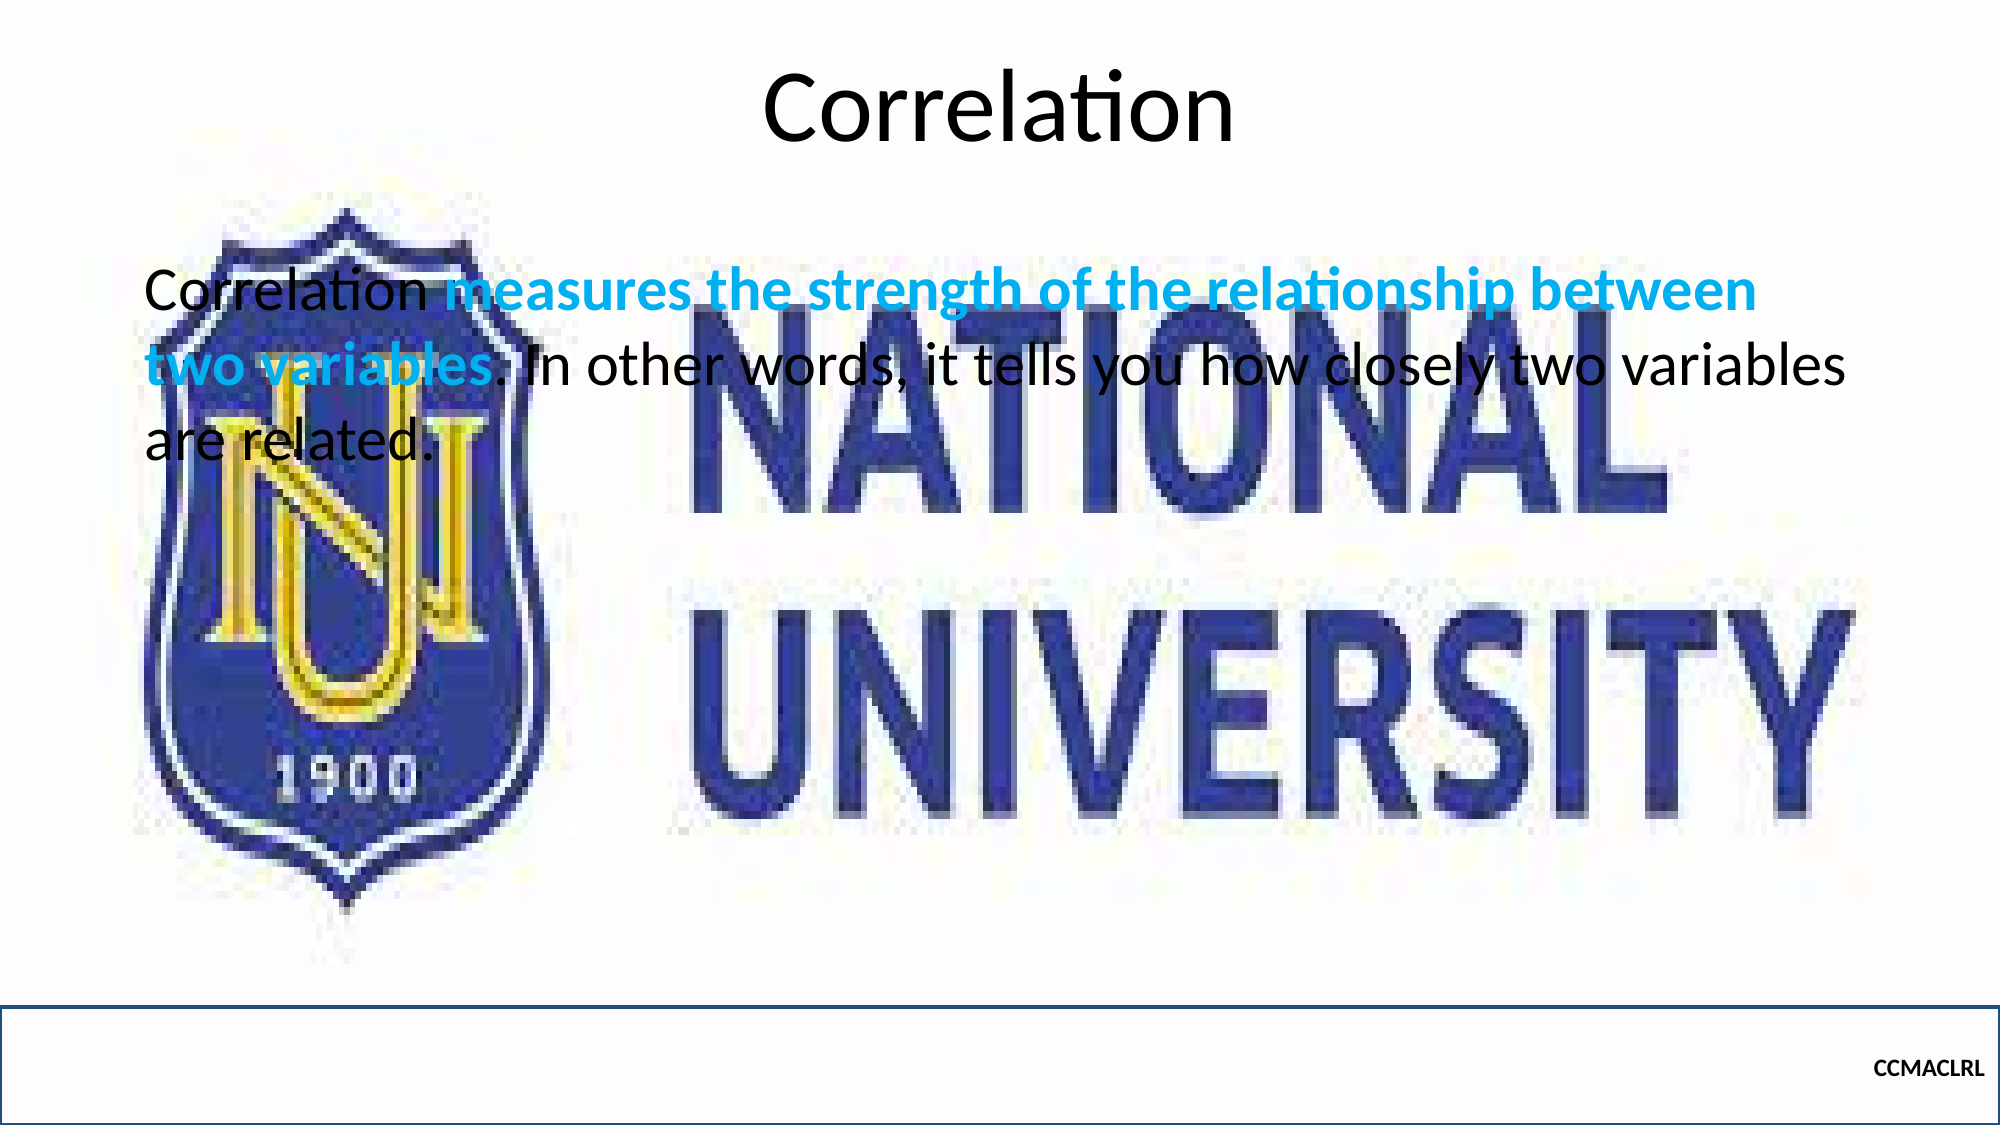

# Correlation
Correlation measures the strength of the relationship between two variables. In other words, it tells you how closely two variables are related.
CCMACLRL